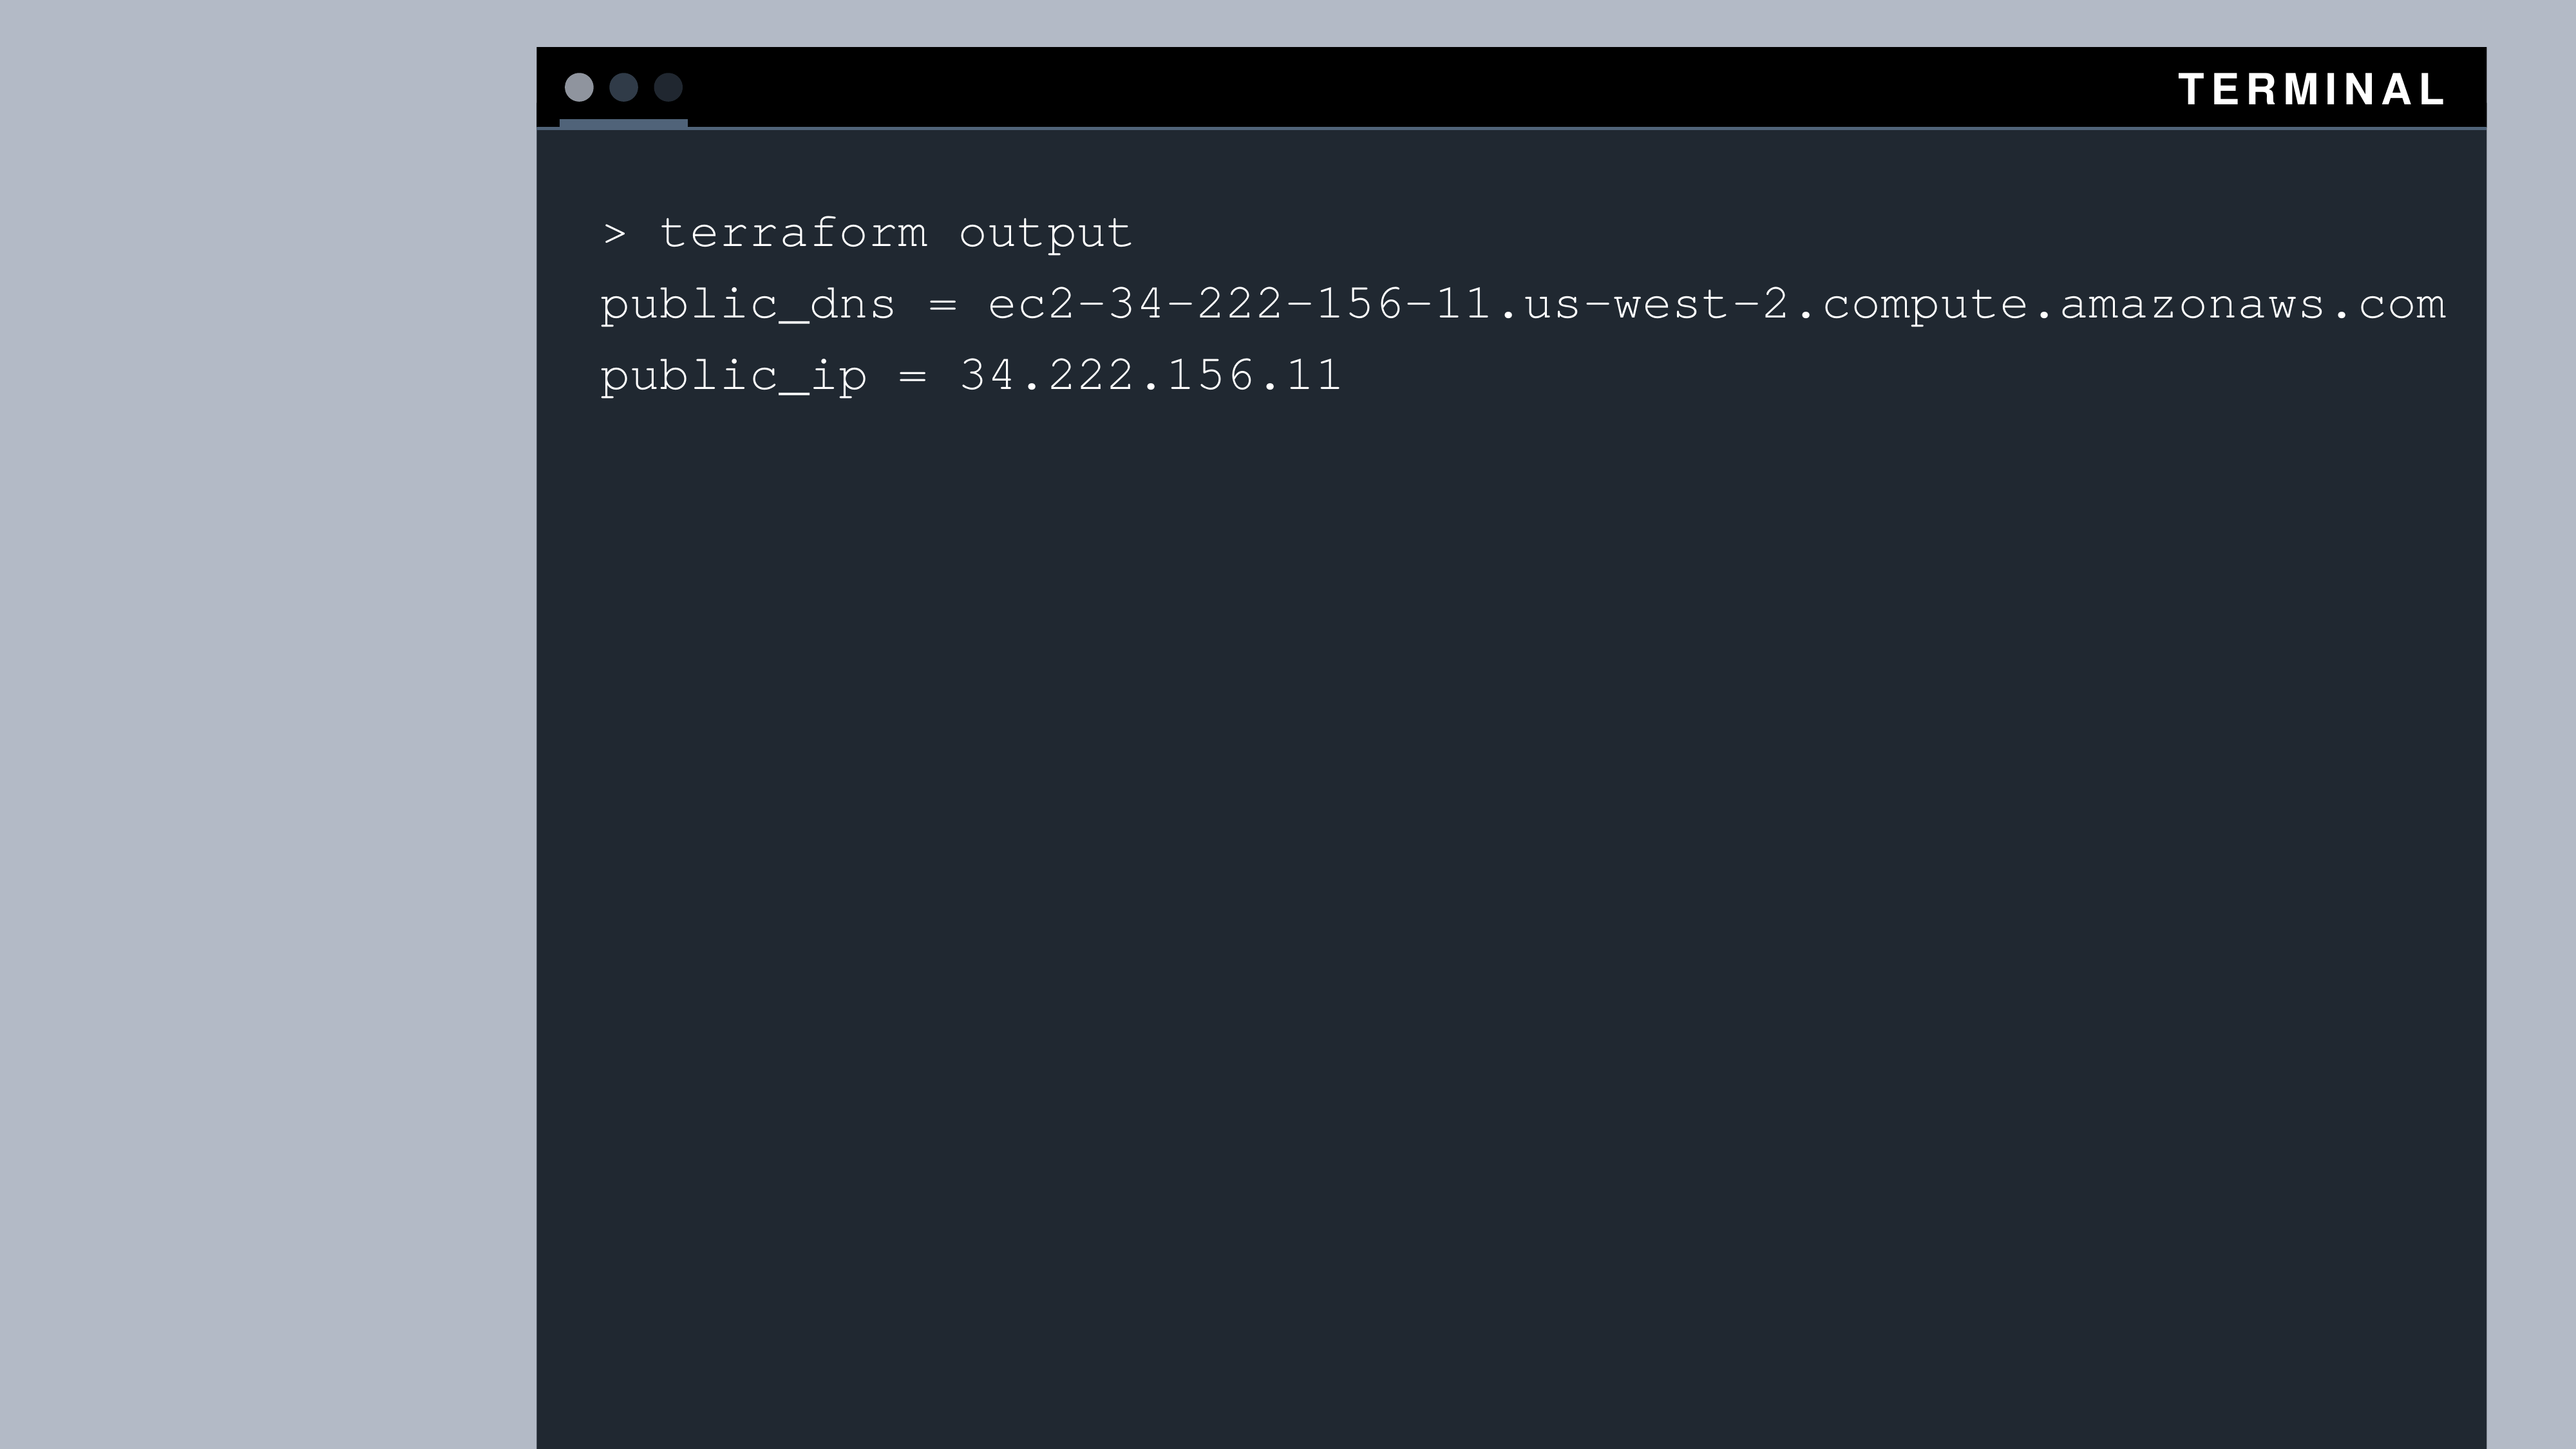

> terraform output
public_dns = ec2-34-222-156-11.us-west-2.compute.amazonaws.com
public_ip = 34.222.156.11
73